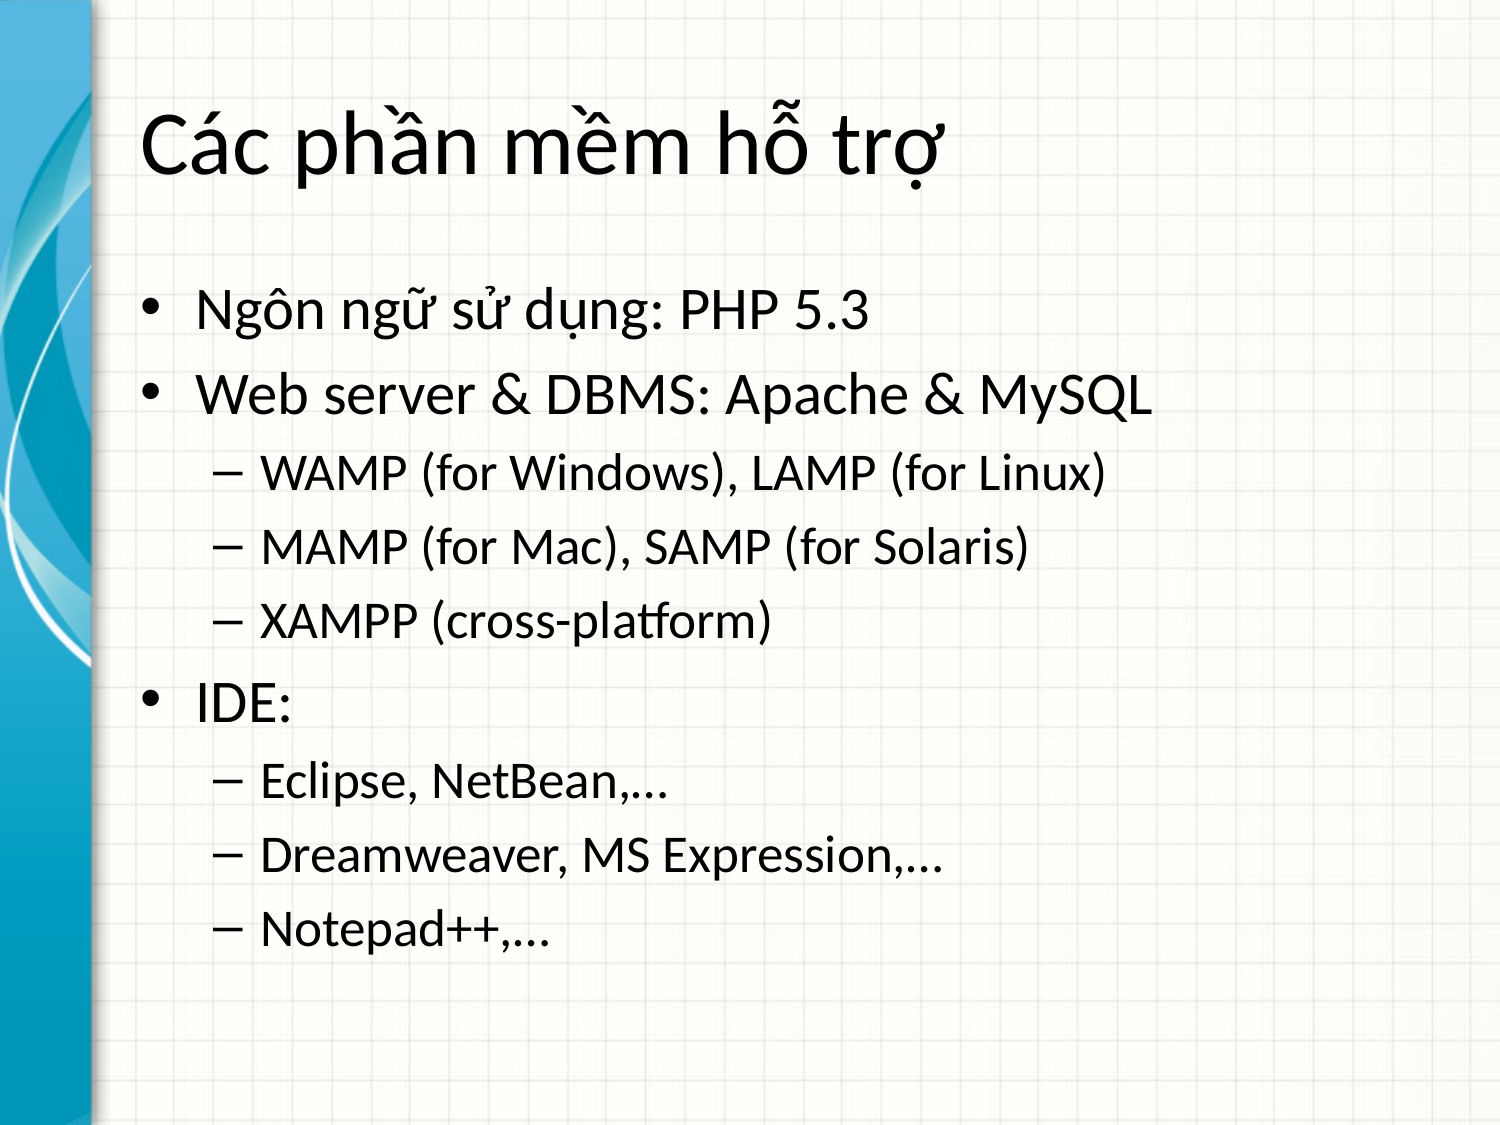

# Các phần mềm hỗ trợ
Ngôn ngữ sử dụng: PHP 5.3
Web server & DBMS: Apache & MySQL
WAMP (for Windows), LAMP (for Linux)
MAMP (for Mac), SAMP (for Solaris)
XAMPP (cross-platform)
IDE:
Eclipse, NetBean,…
Dreamweaver, MS Expression,…
Notepad++,…